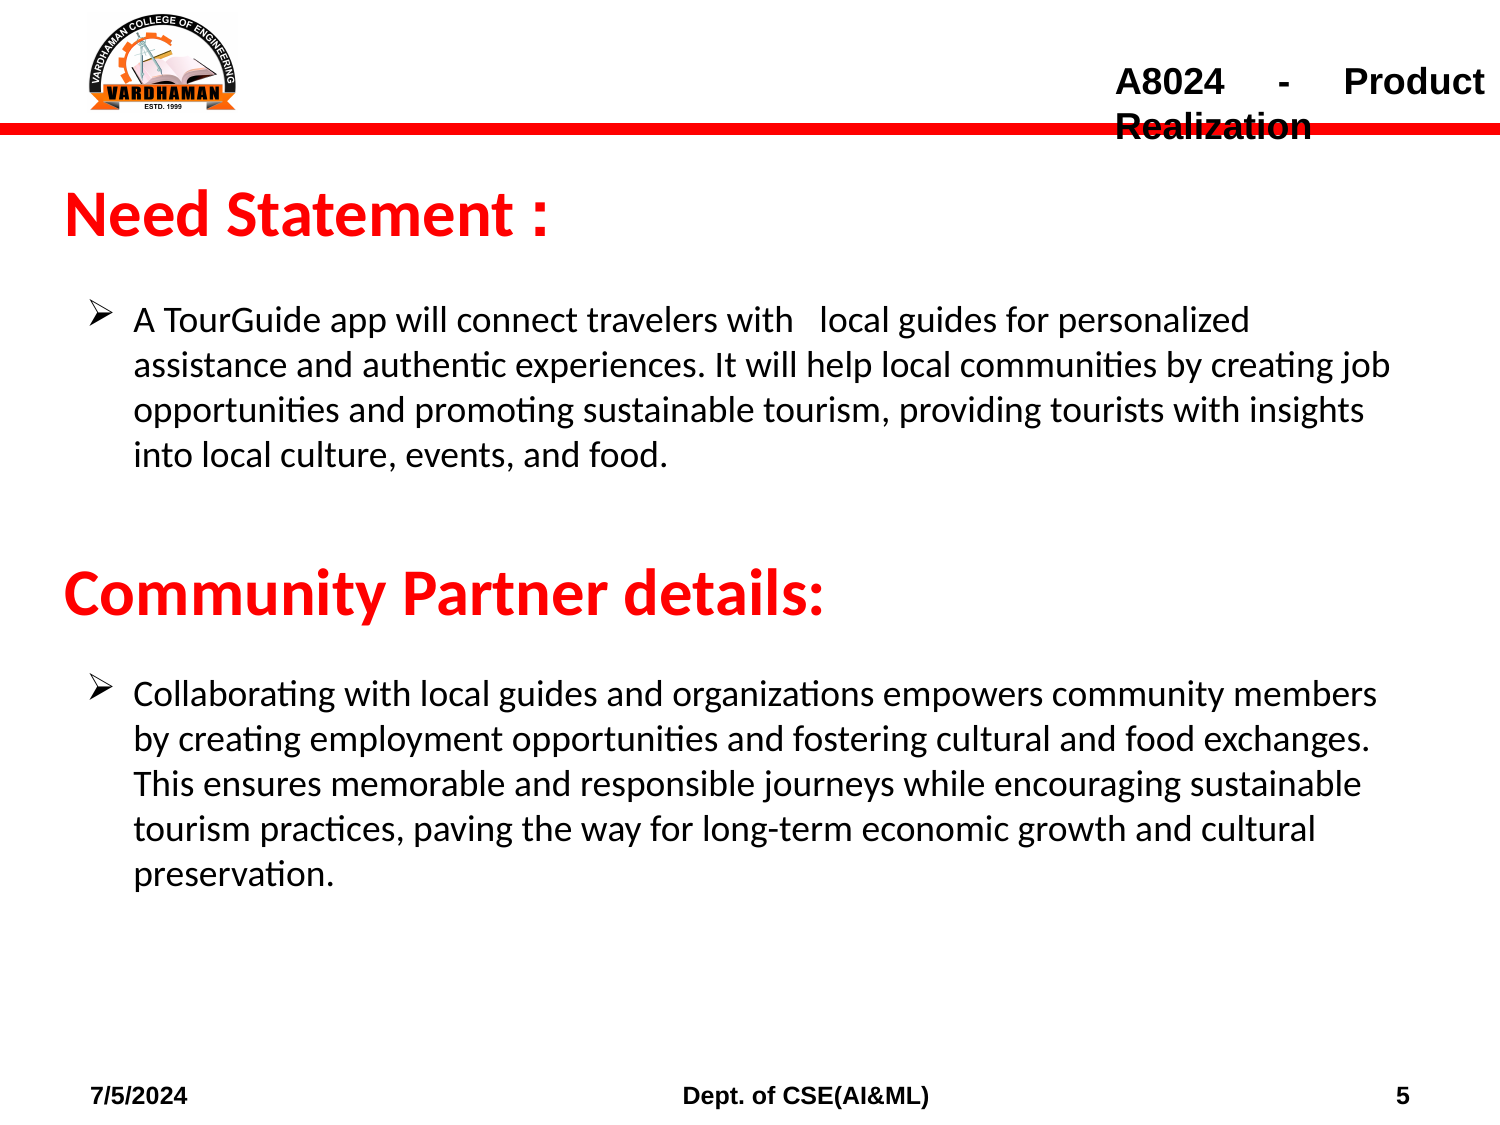

A8024 - Product Realization
Need Statement :
A TourGuide app will connect travelers with   local guides for personalized assistance and authentic experiences. It will help local communities by creating job opportunities and promoting sustainable tourism, providing tourists with insights into local culture, events, and food.
Community Partner details:
Collaborating with local guides and organizations empowers community members by creating employment opportunities and fostering cultural and food exchanges. This ensures memorable and responsible journeys while encouraging sustainable tourism practices, paving the way for long-term economic growth and cultural preservation.
Dept. of CSE(AI&ML)
7/5/2024
5